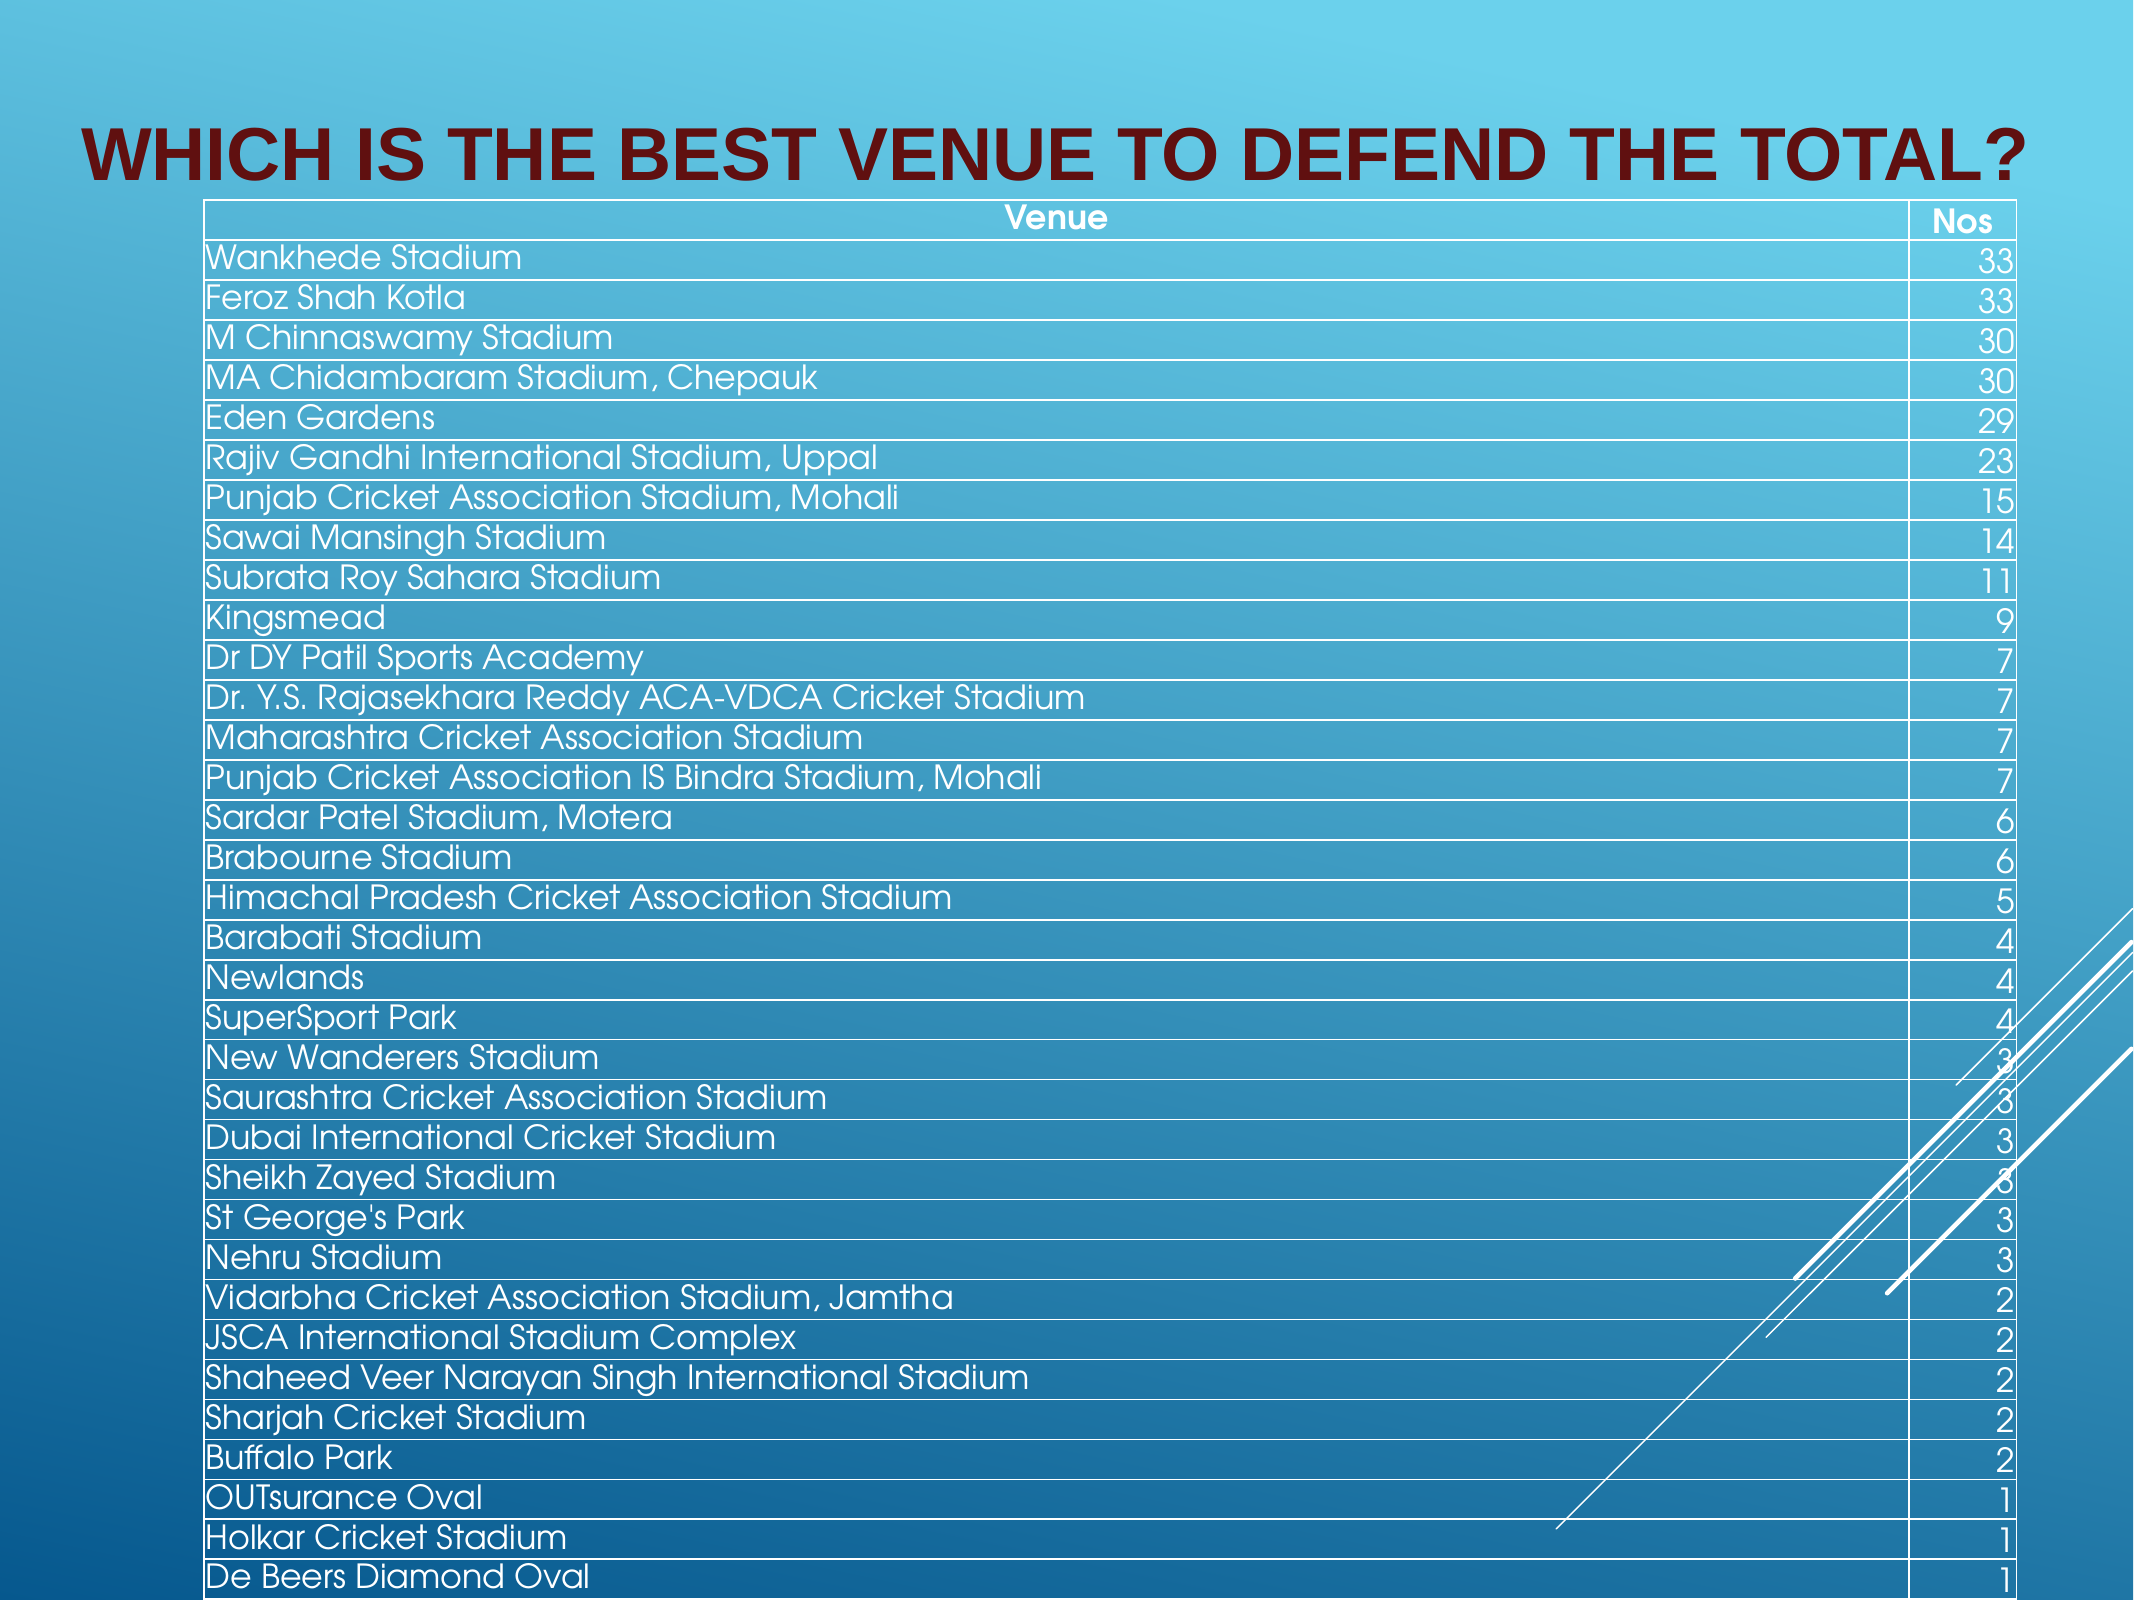

# Which is the best venue to defend the total?
| Venue | Nos |
| --- | --- |
| Wankhede Stadium | 33 |
| Feroz Shah Kotla | 33 |
| M Chinnaswamy Stadium | 30 |
| MA Chidambaram Stadium, Chepauk | 30 |
| Eden Gardens | 29 |
| Rajiv Gandhi International Stadium, Uppal | 23 |
| Punjab Cricket Association Stadium, Mohali | 15 |
| Sawai Mansingh Stadium | 14 |
| Subrata Roy Sahara Stadium | 11 |
| Kingsmead | 9 |
| Dr DY Patil Sports Academy | 7 |
| Dr. Y.S. Rajasekhara Reddy ACA-VDCA Cricket Stadium | 7 |
| Maharashtra Cricket Association Stadium | 7 |
| Punjab Cricket Association IS Bindra Stadium, Mohali | 7 |
| Sardar Patel Stadium, Motera | 6 |
| Brabourne Stadium | 6 |
| Himachal Pradesh Cricket Association Stadium | 5 |
| Barabati Stadium | 4 |
| Newlands | 4 |
| SuperSport Park | 4 |
| New Wanderers Stadium | 3 |
| Saurashtra Cricket Association Stadium | 3 |
| Dubai International Cricket Stadium | 3 |
| Sheikh Zayed Stadium | 3 |
| St George's Park | 3 |
| Nehru Stadium | 3 |
| Vidarbha Cricket Association Stadium, Jamtha | 2 |
| JSCA International Stadium Complex | 2 |
| Shaheed Veer Narayan Singh International Stadium | 2 |
| Sharjah Cricket Stadium | 2 |
| Buffalo Park | 2 |
| OUTsurance Oval | 1 |
| Holkar Cricket Stadium | 1 |
| De Beers Diamond Oval | 1 |